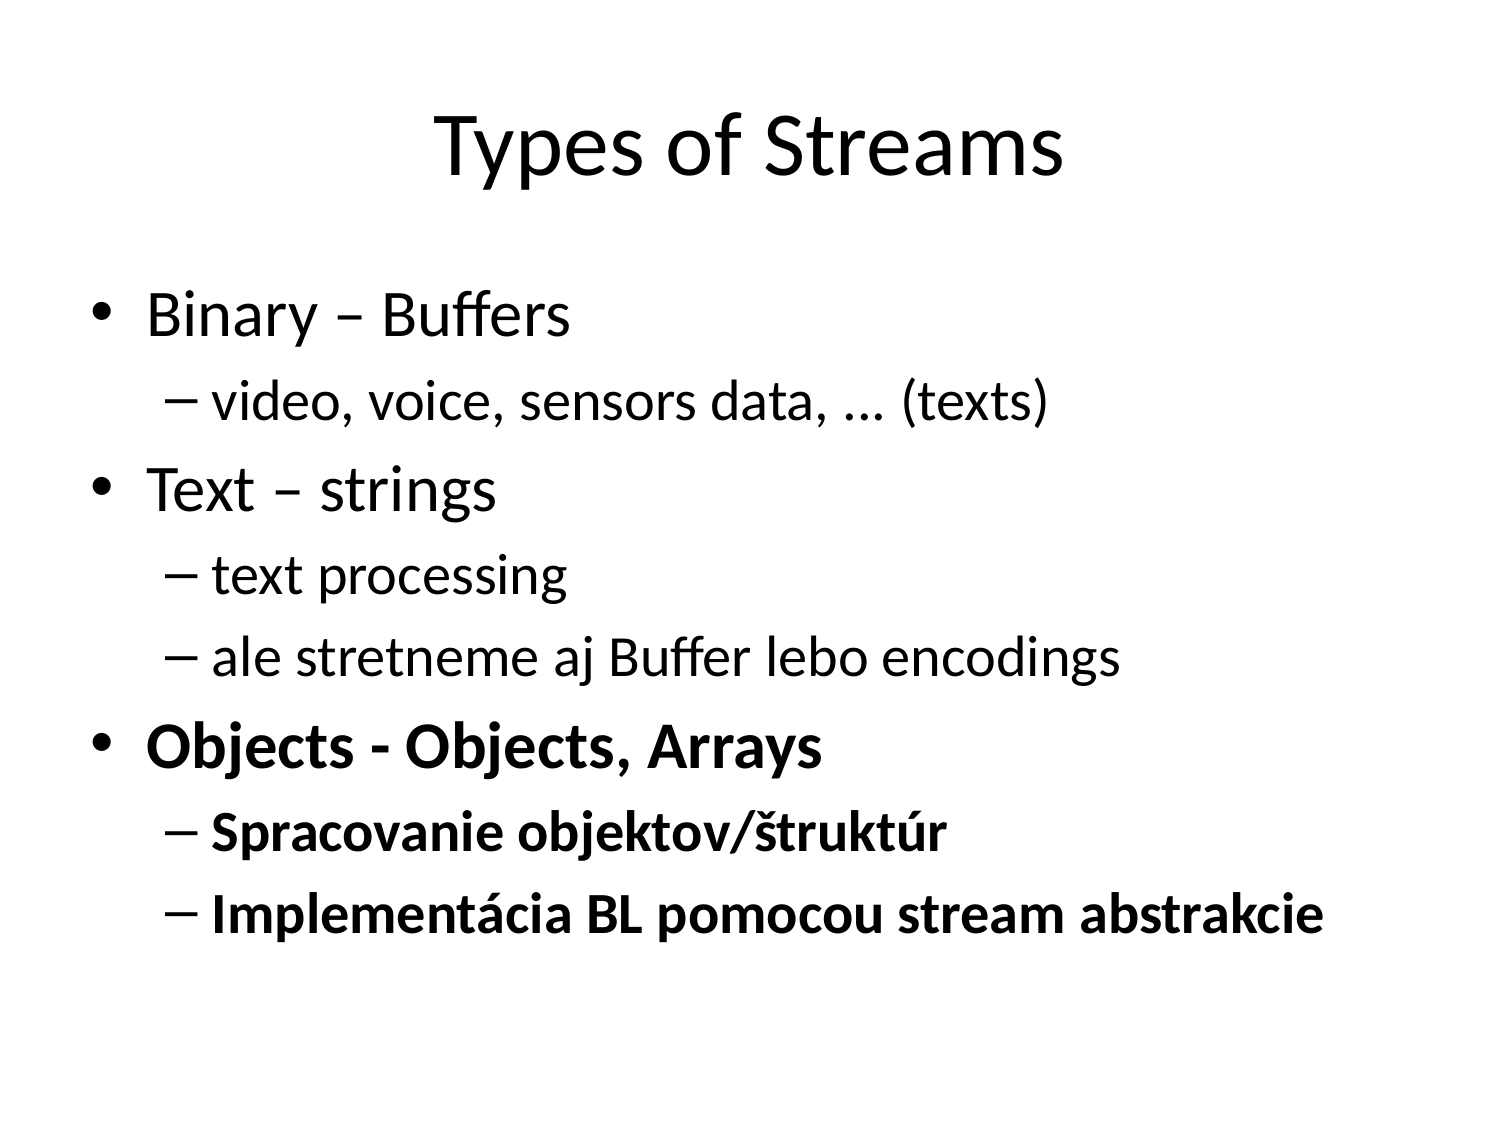

# Types of Streams
Binary – Buffers
video, voice, sensors data, ... (texts)
Text – strings
text processing
ale stretneme aj Buffer lebo encodings
Objects - Objects, Arrays
Spracovanie objektov/štruktúr
Implementácia BL pomocou stream abstrakcie